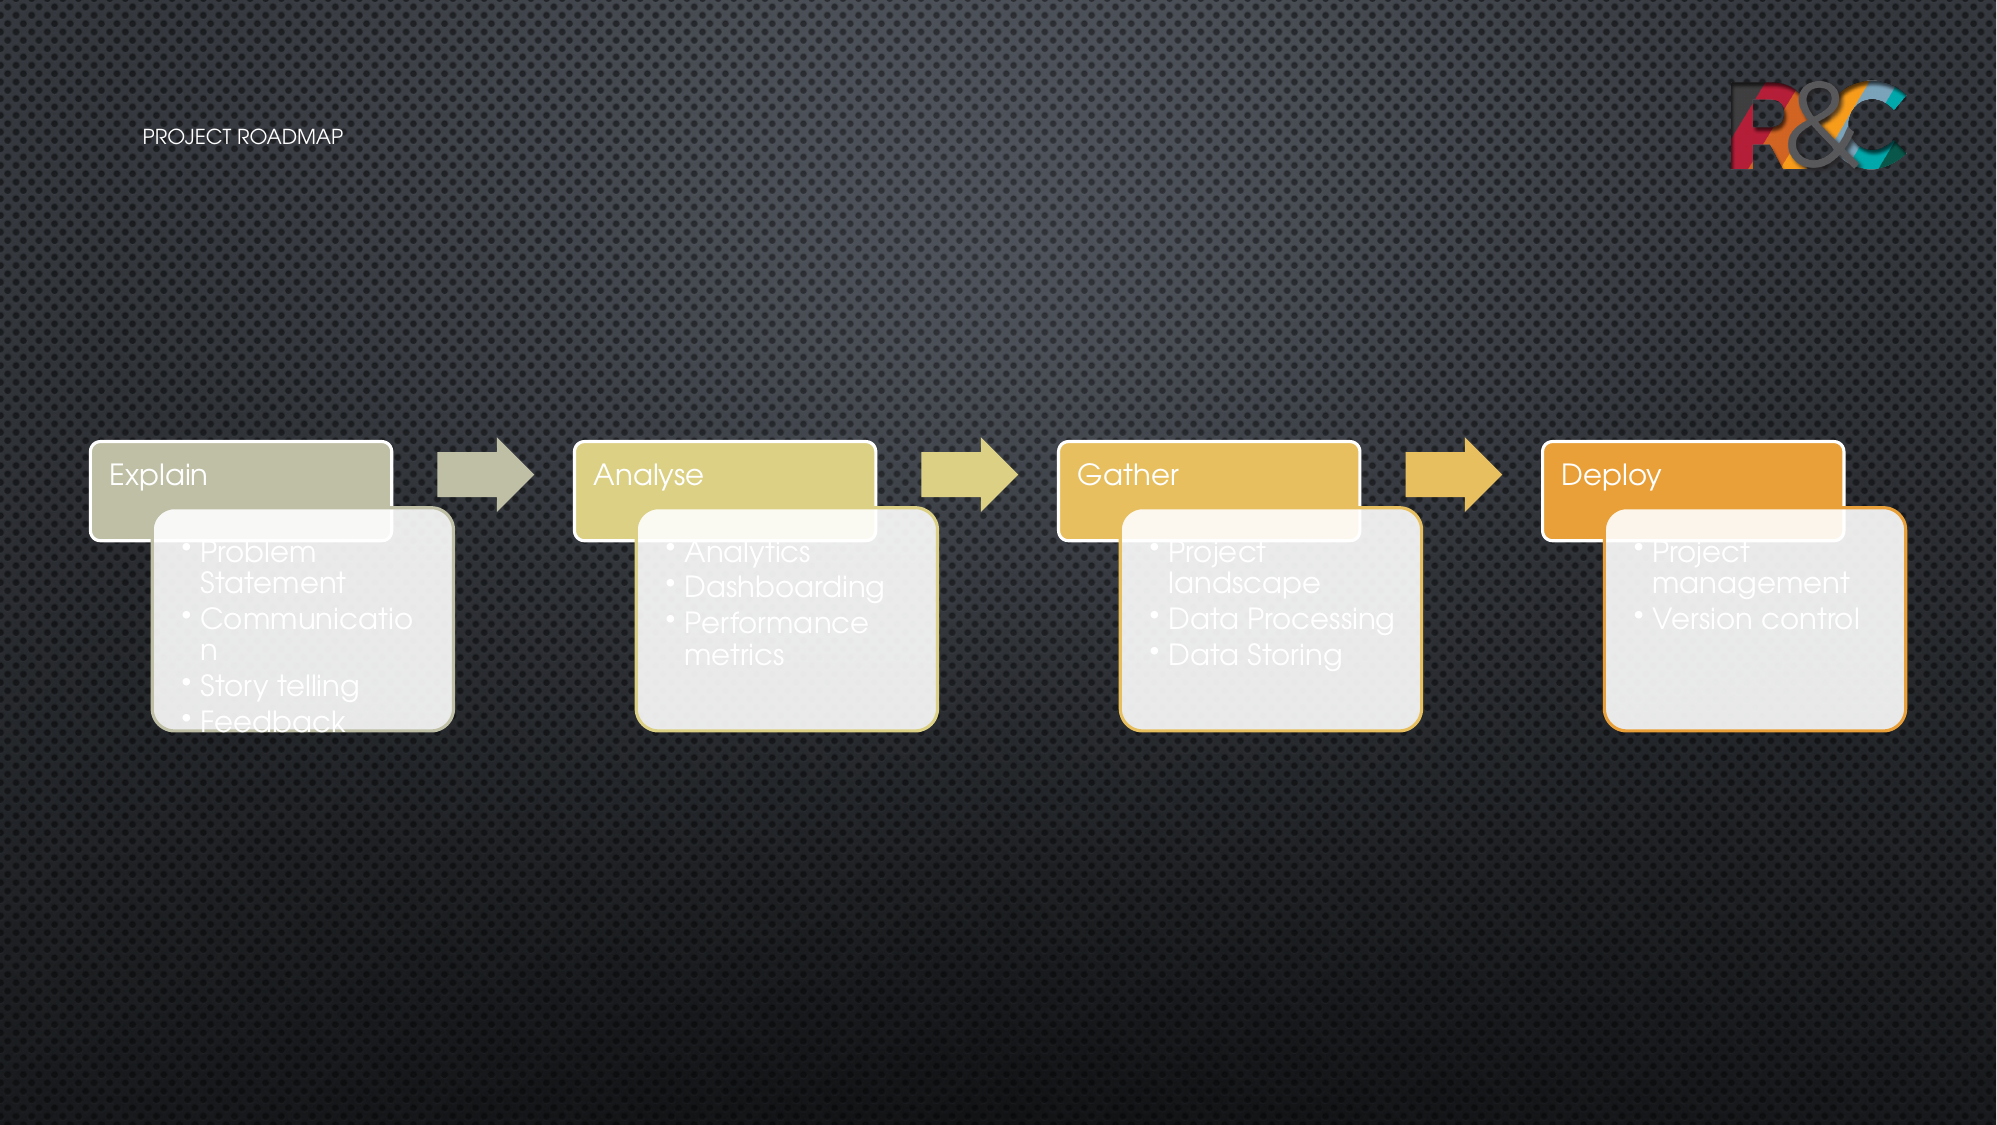

Explain
Problem Statement
Communication
Story telling
Feedback

Analyse
Analytics
Dashboarding
Performance metrics

Gather
Project landscape
Data Processing
Data Storing

Deploy
Project management
Version control
# Project Roadmap